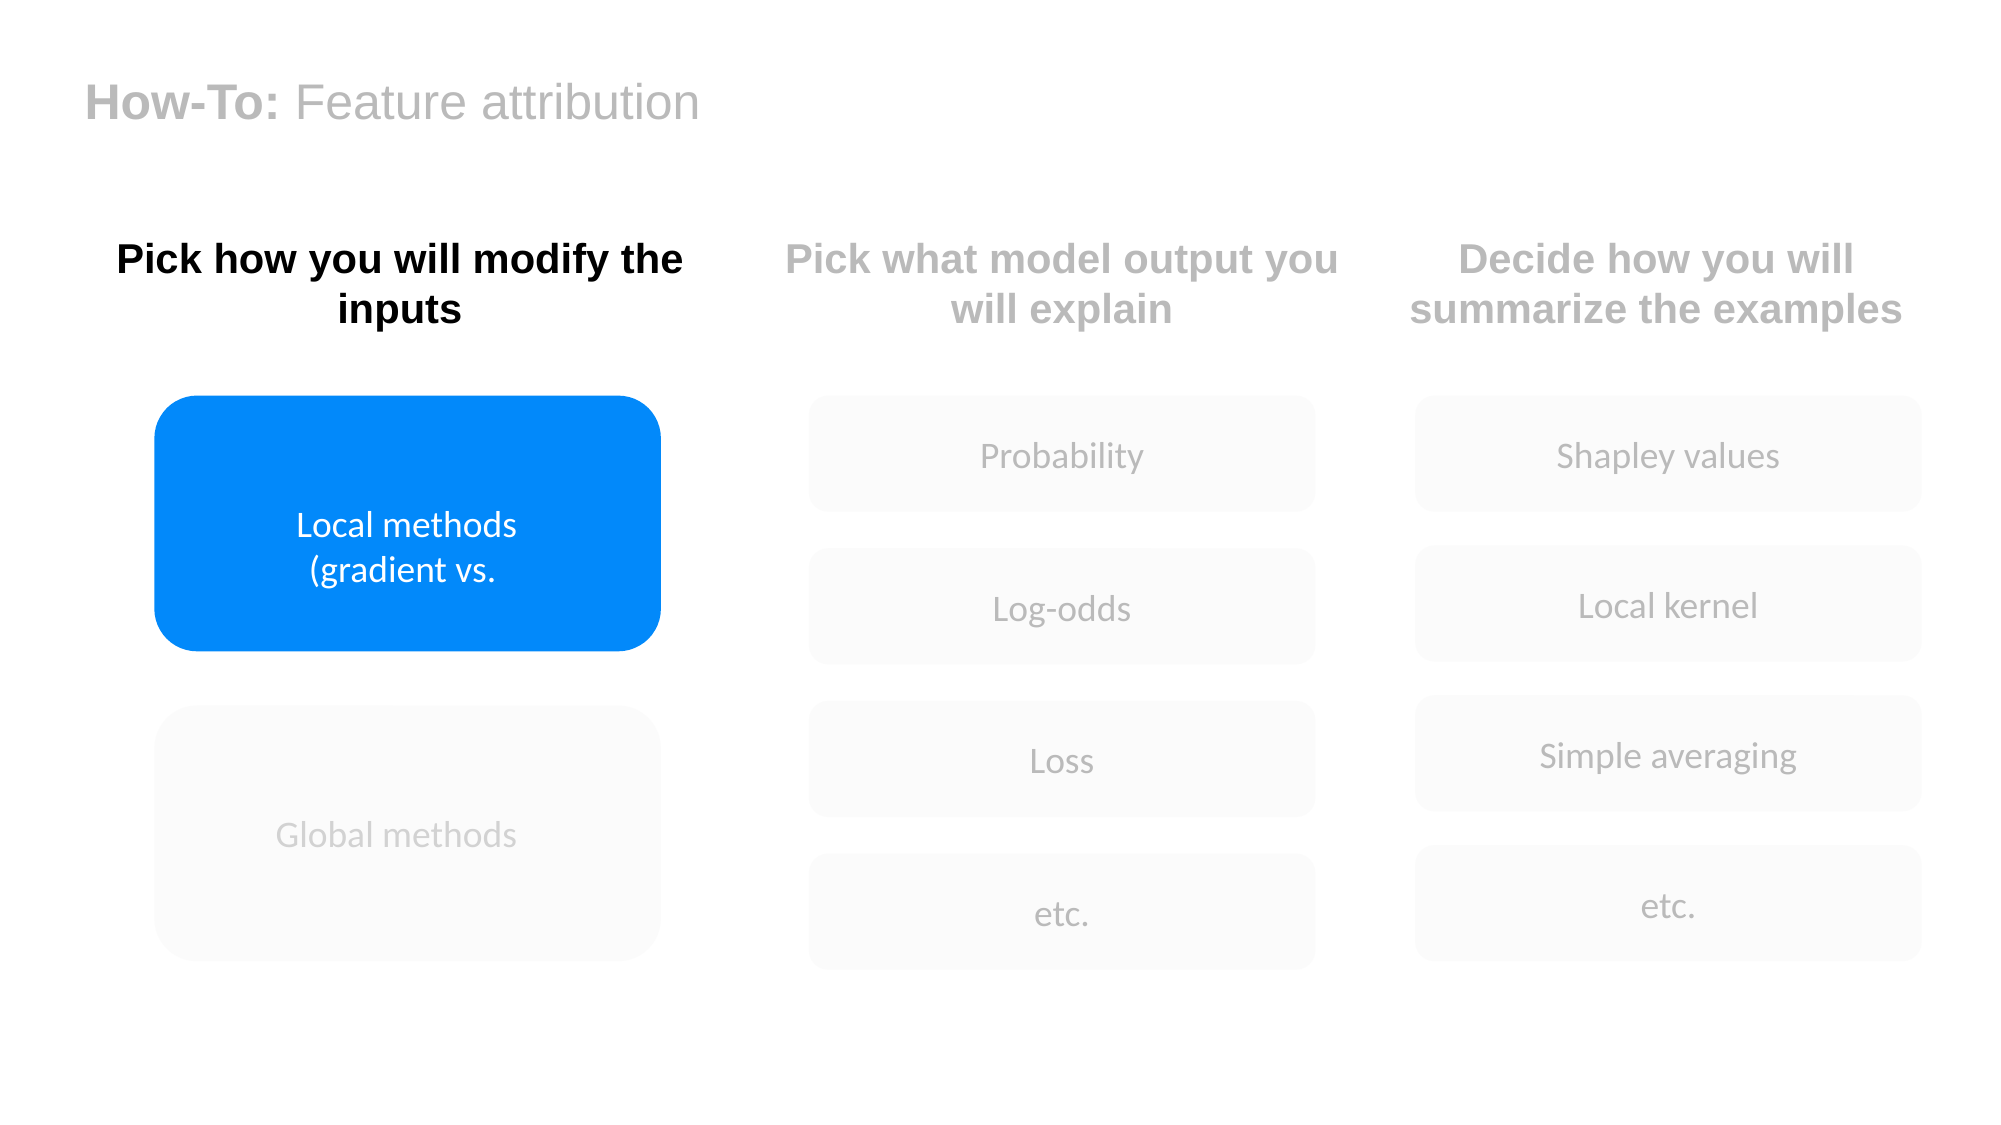

How-To: Feature attribution
Pick how you will modify the inputs
Pick what model output you will explain
Decide how you will summarize the examples
Probability
Shapley values

Local methods
(gradient vs.
Local kernel
Log-odds
Simple averaging
Loss

Global methods
etc.
etc.